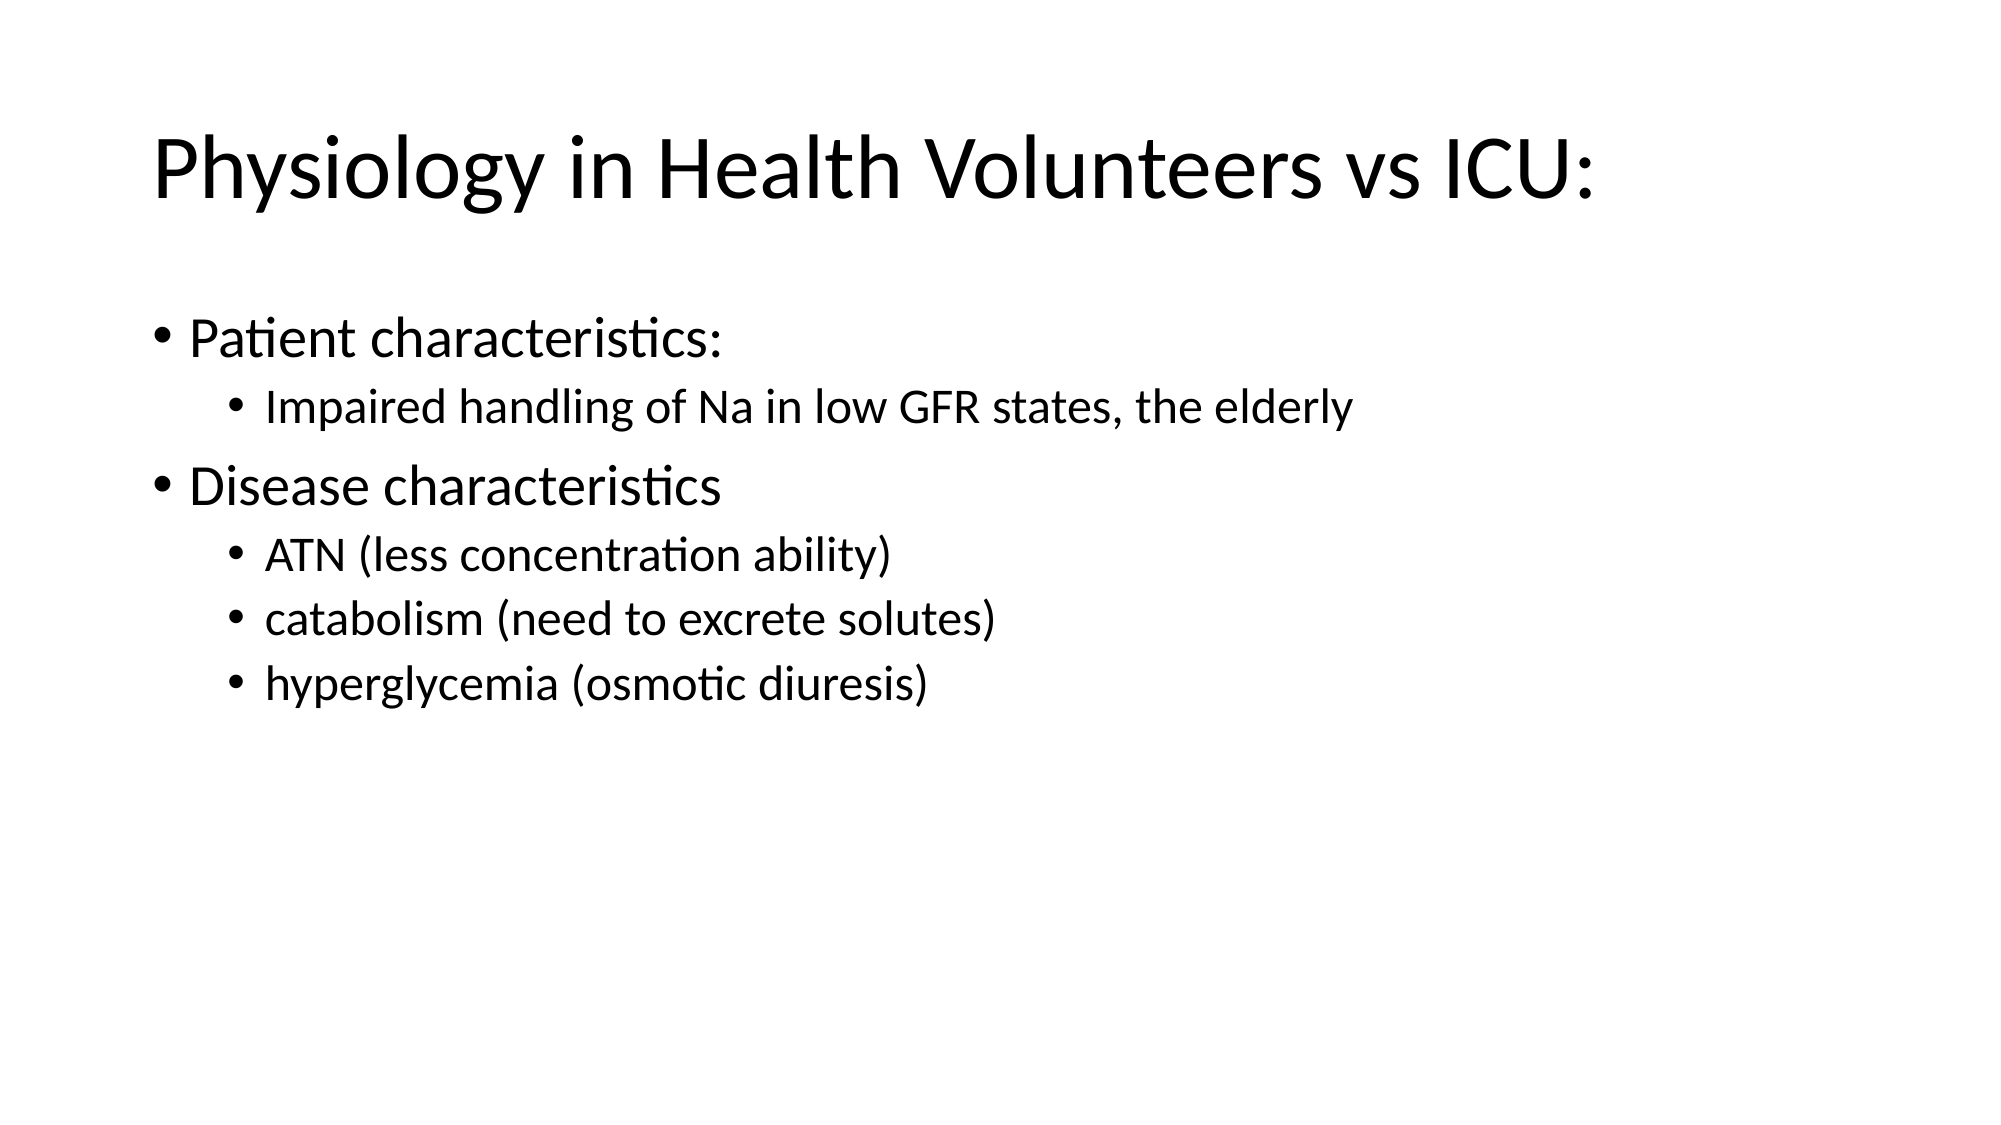

# Physiology in Health Volunteers vs ICU:
Patient characteristics:
Impaired handling of Na in low GFR states, the elderly
Disease characteristics
ATN (less concentration ability)
catabolism (need to excrete solutes)
hyperglycemia (osmotic diuresis)